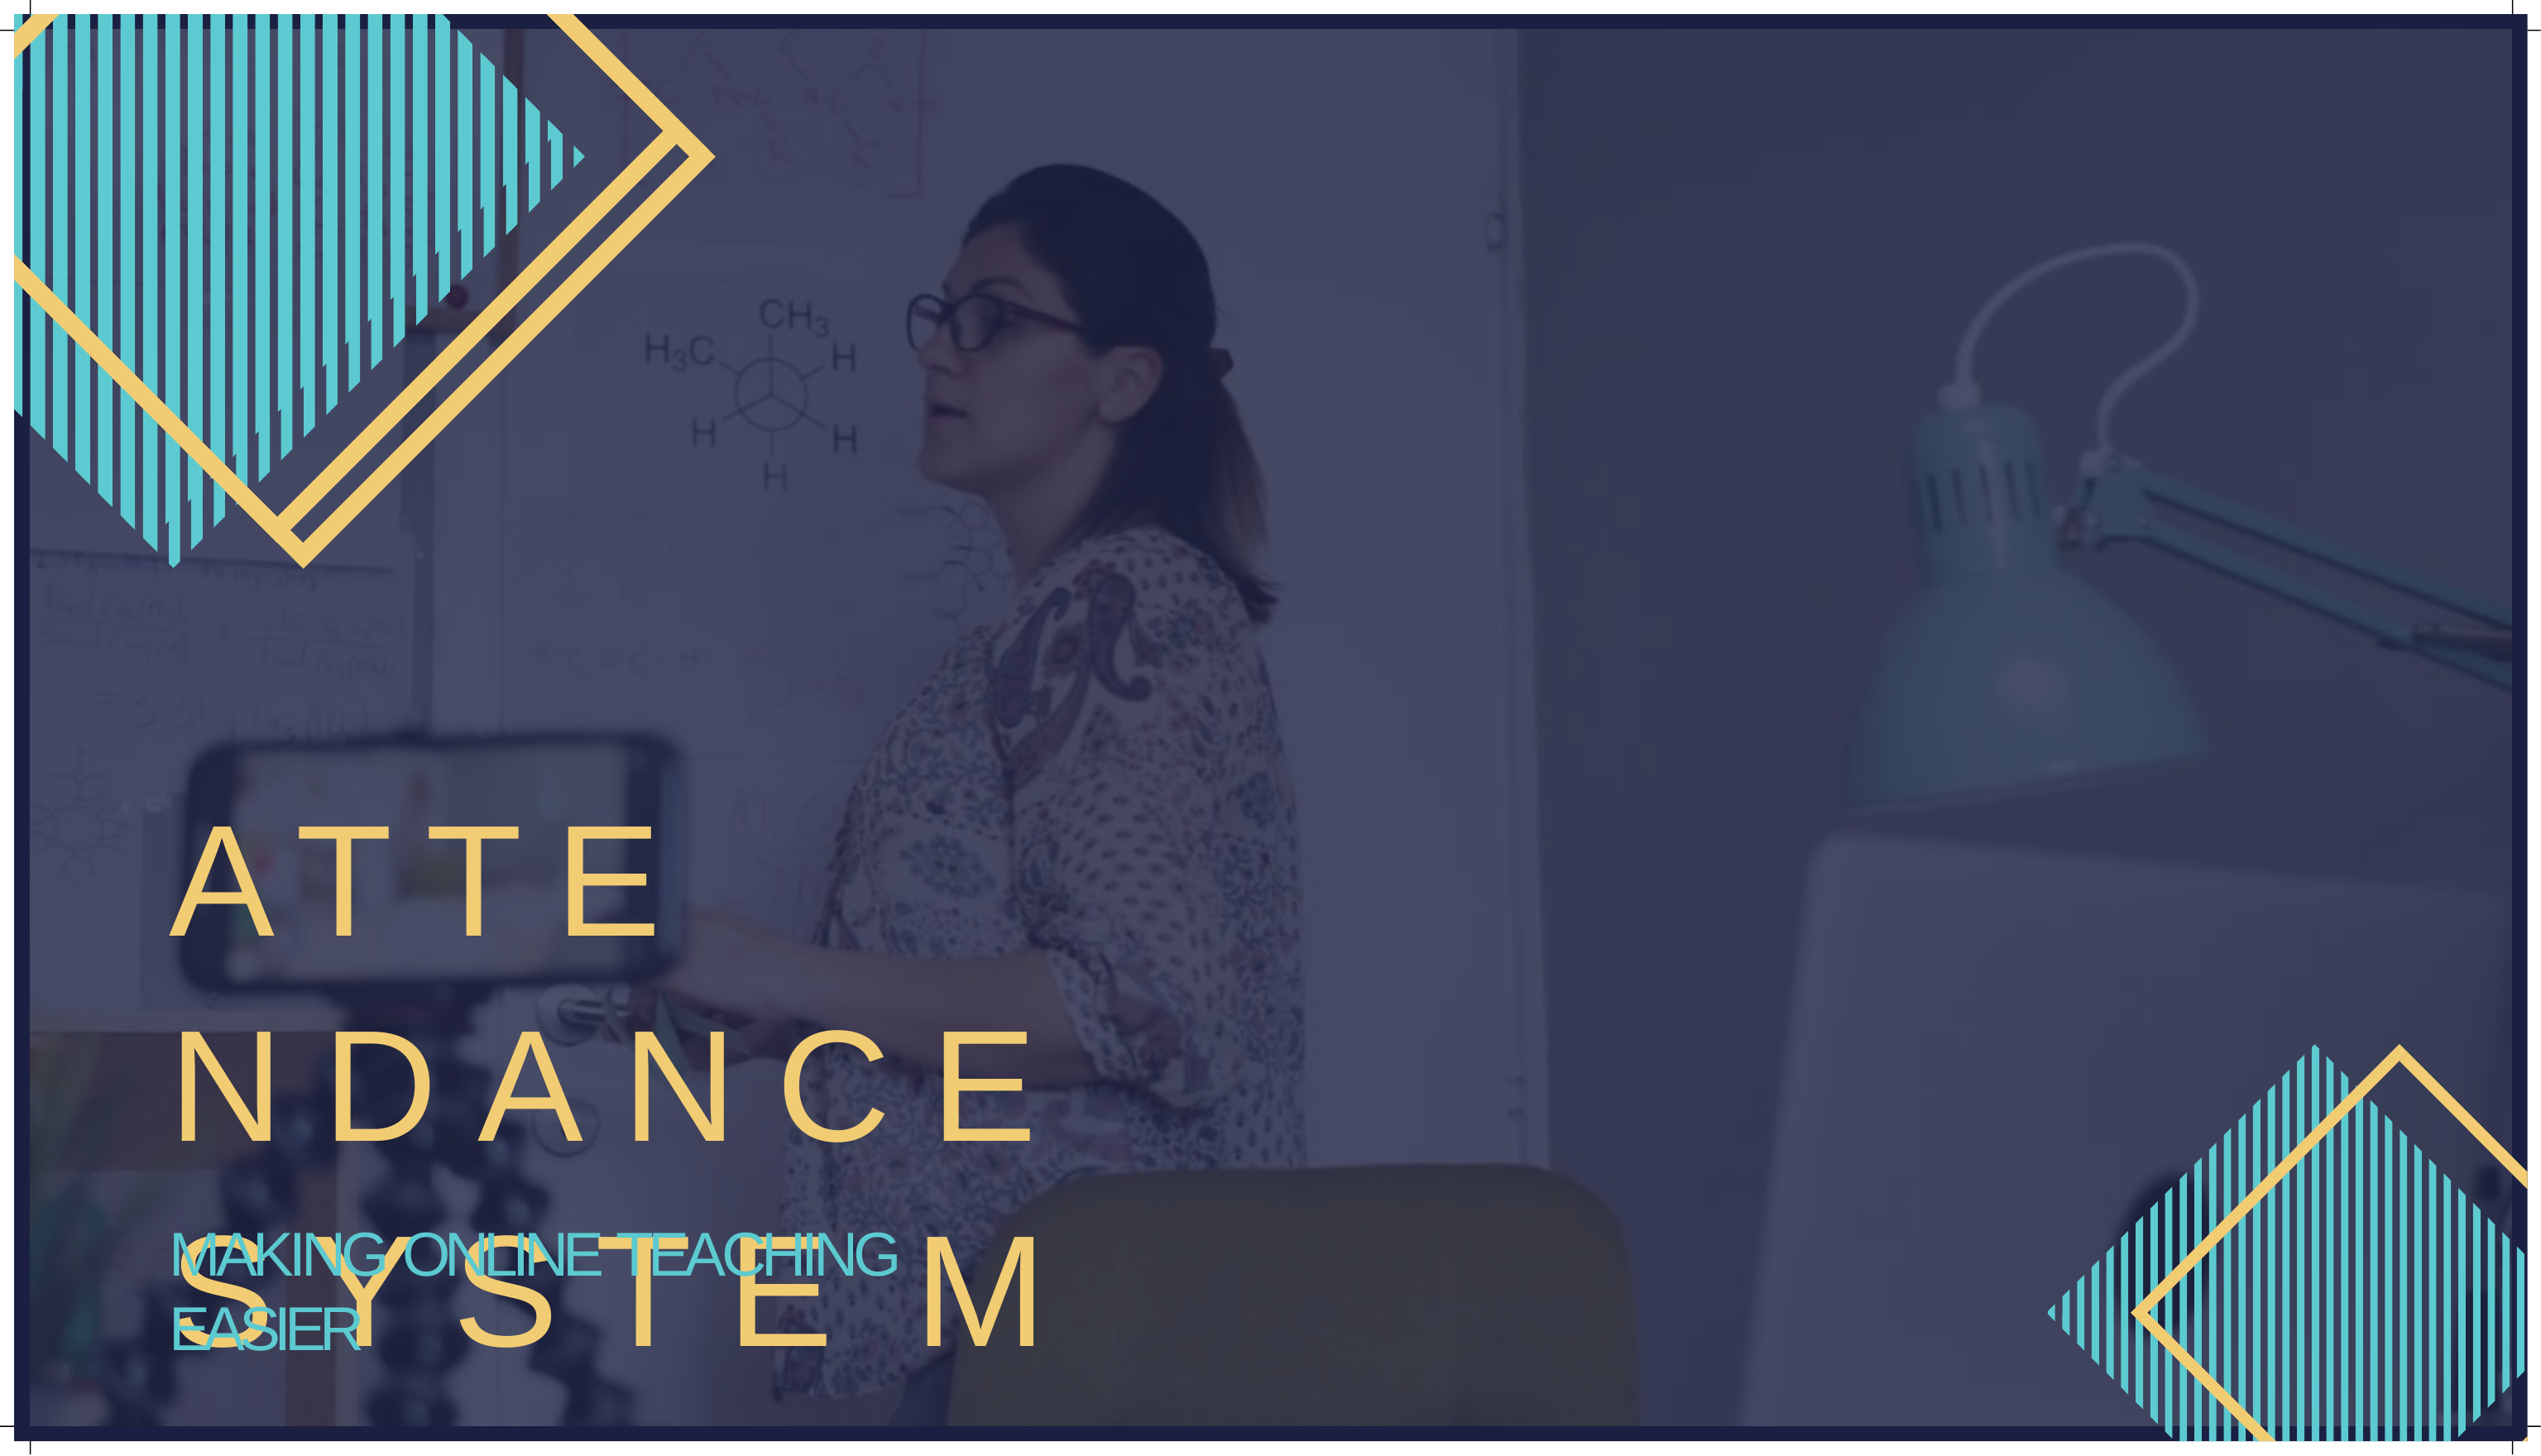

ATTE NDANCE  SYSTE M
MAKING ONLINE TEACHING EASIER